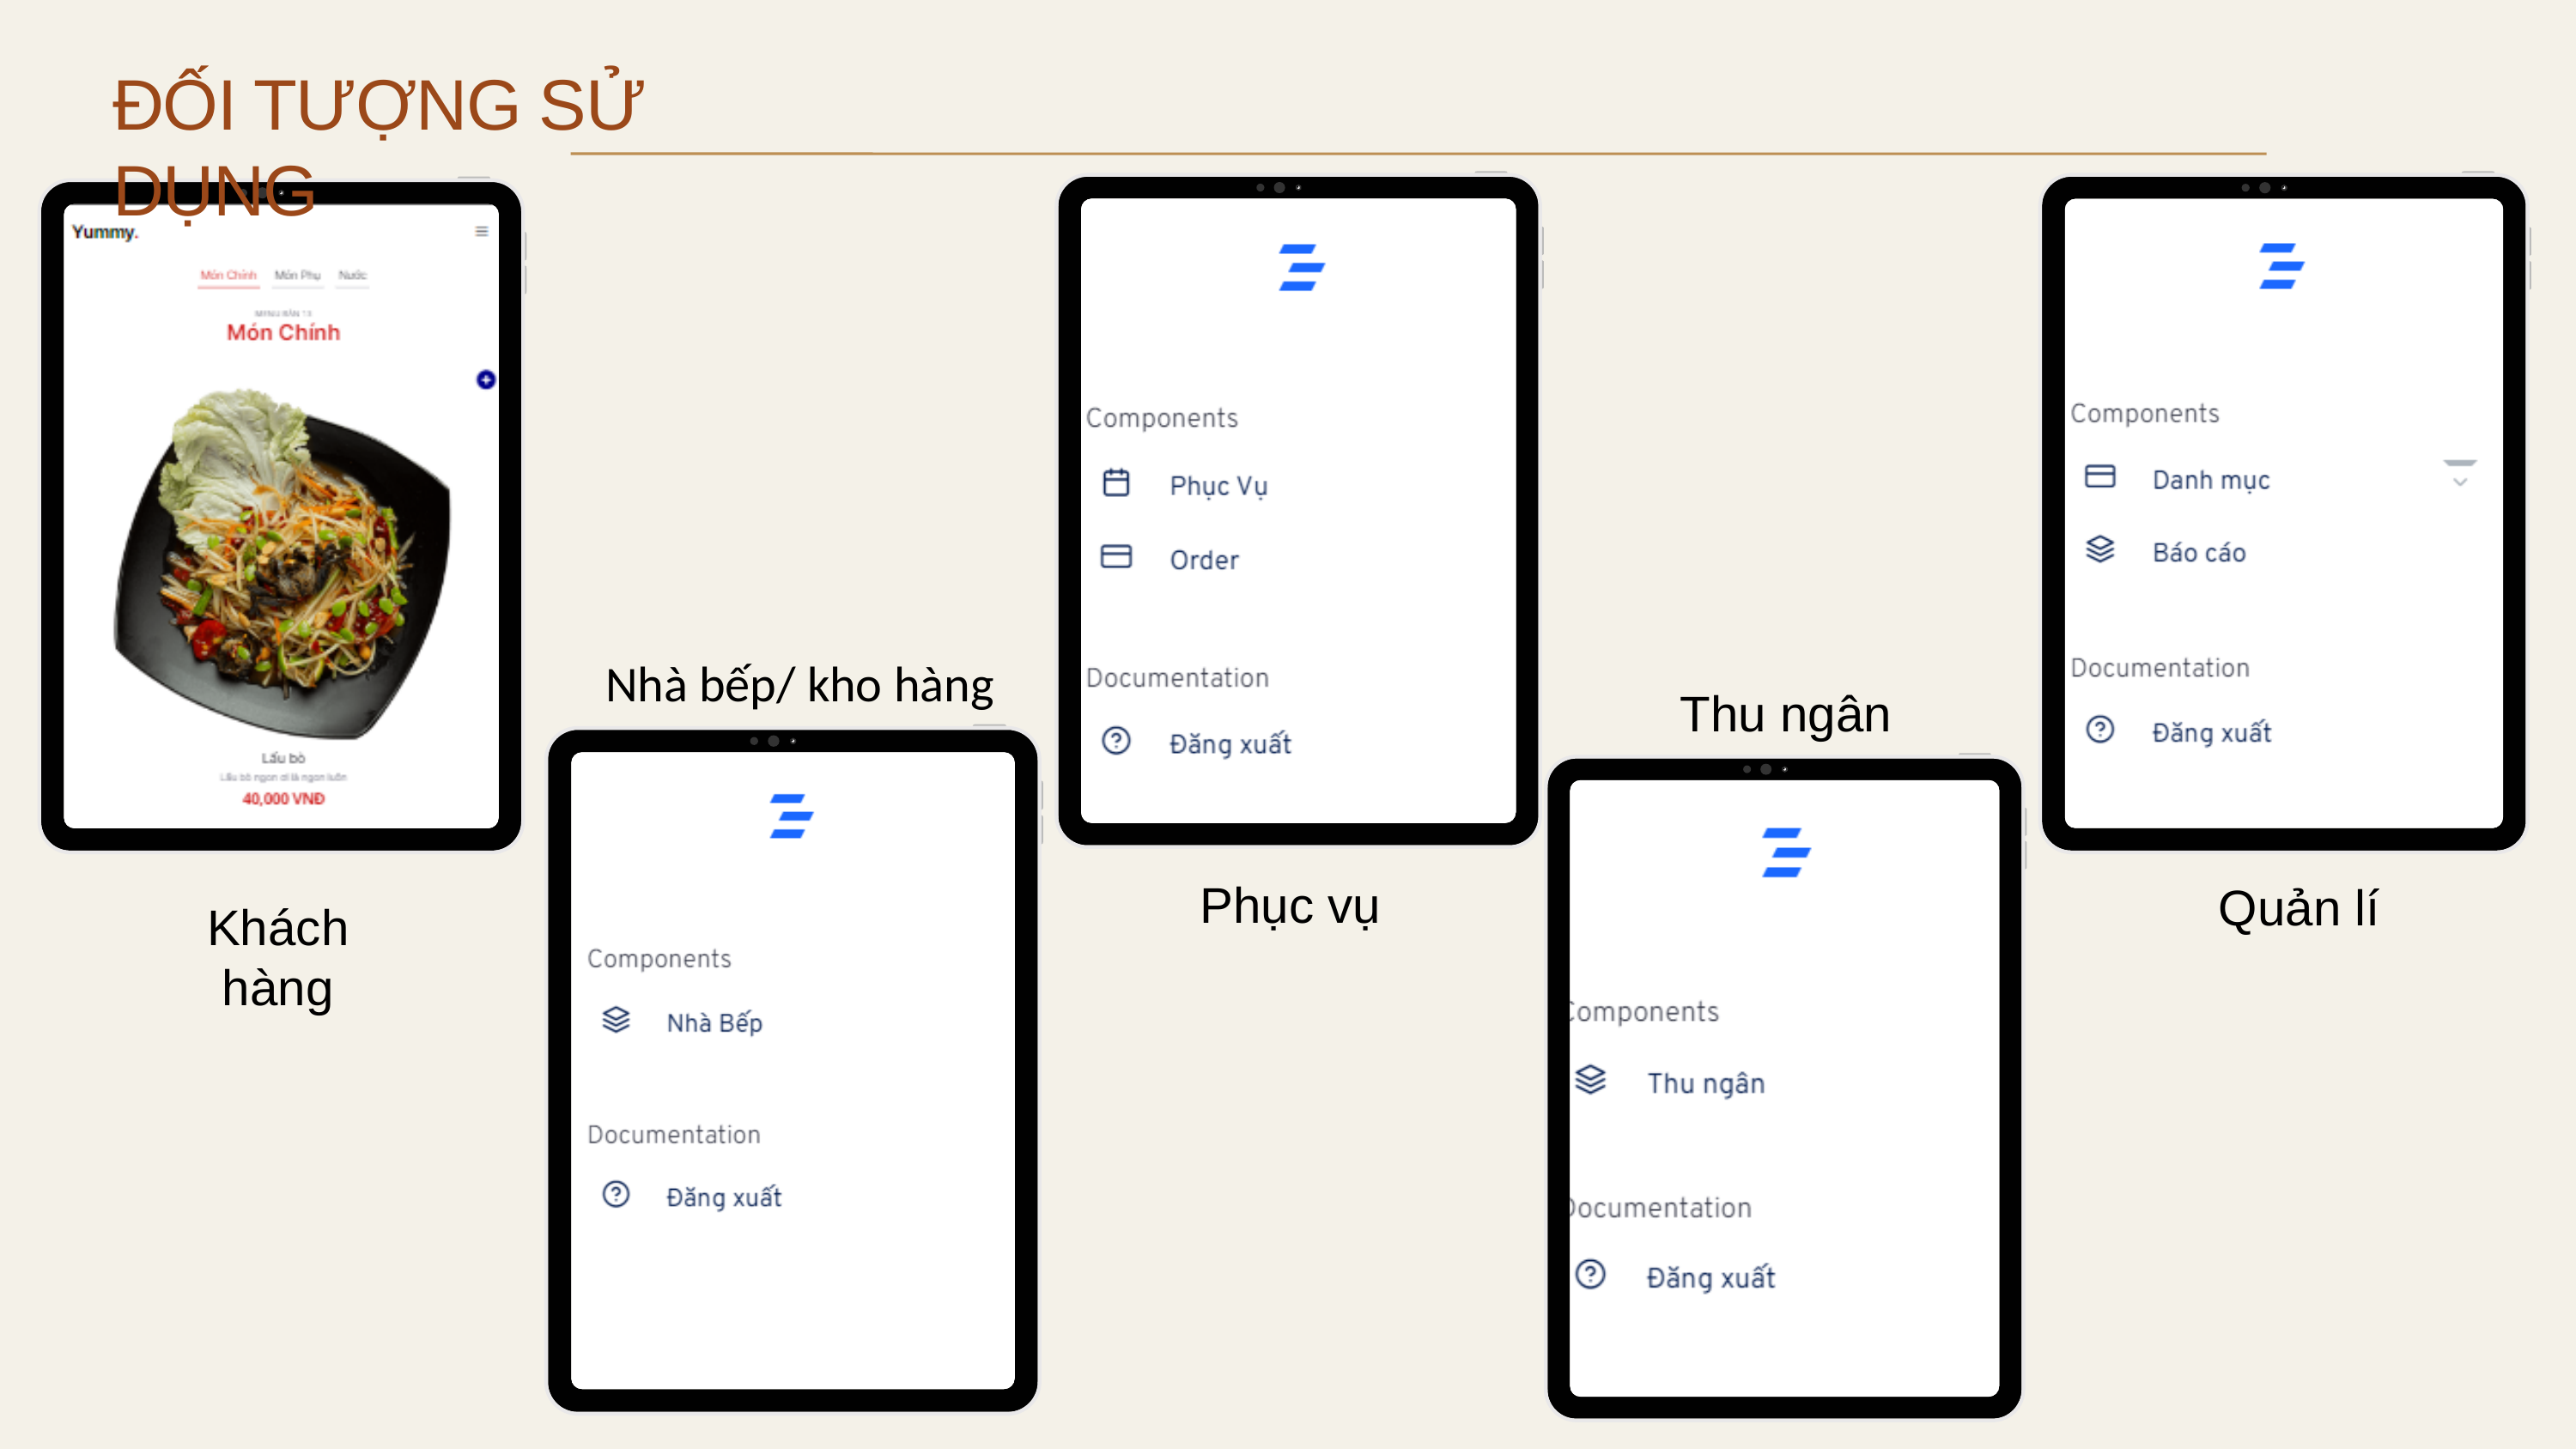

A
ĐỐI TƯỢNG SỬ DỤNG

Nhà bếp/ kho hàng
Thu ngân

Phục vụ
Quản lí
Khách hàng